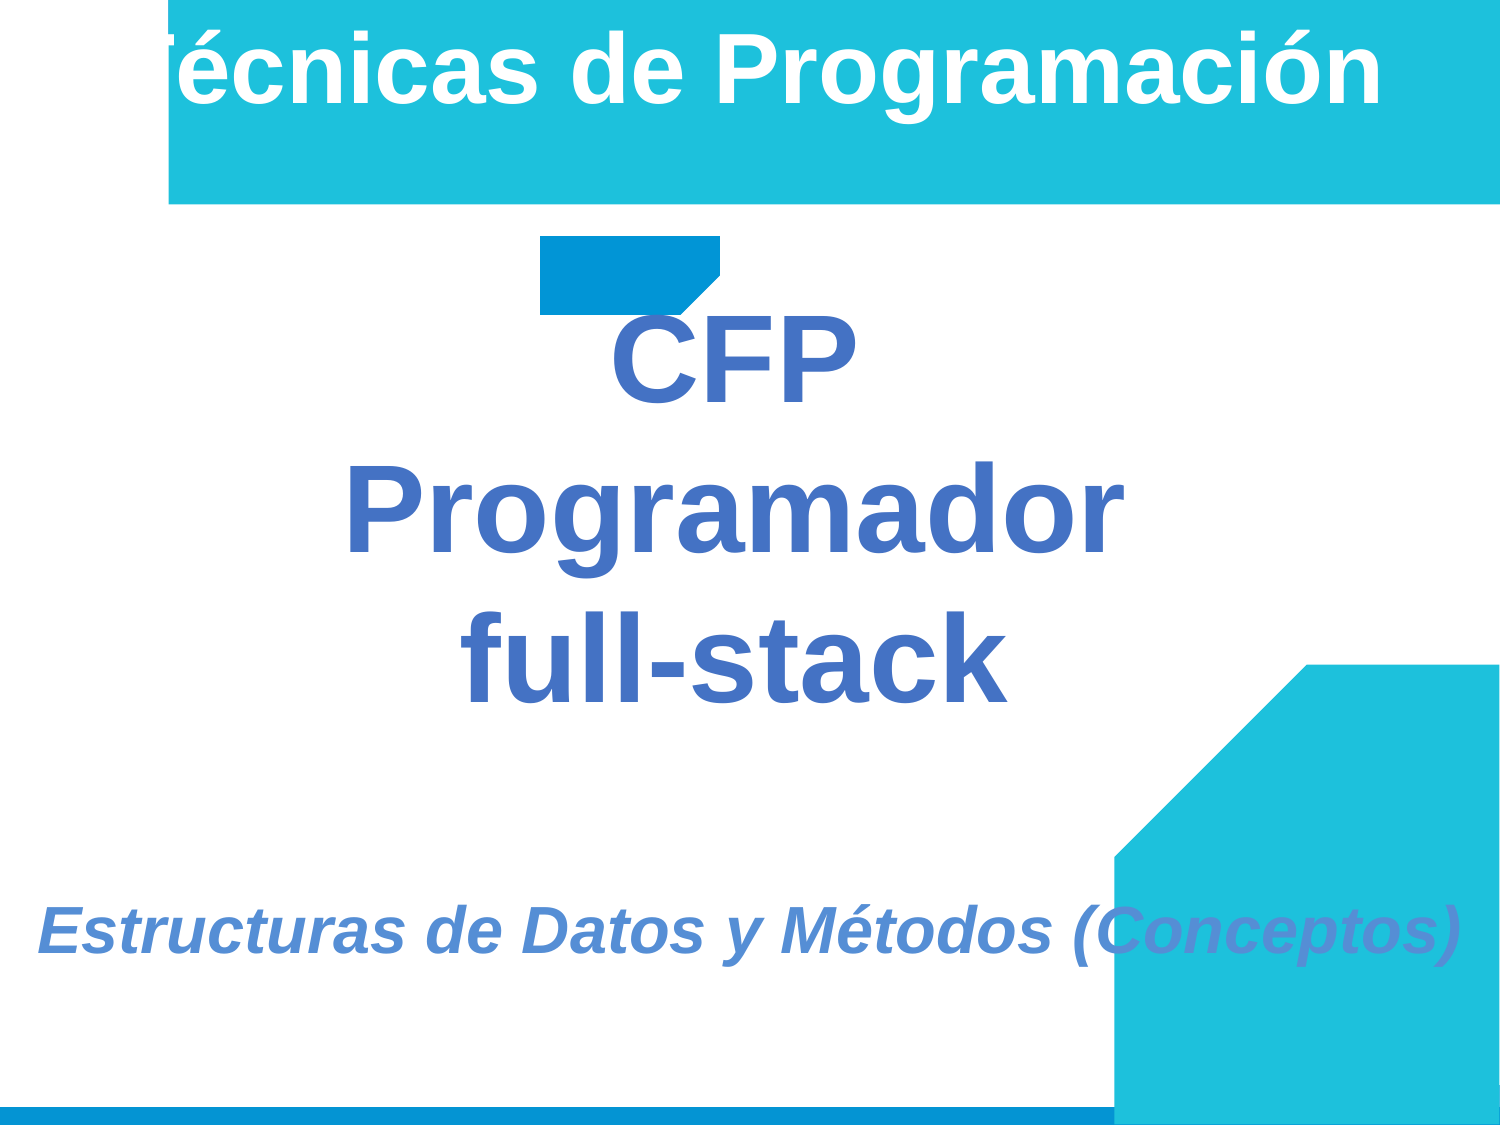

Técnicas de Programación
Estructuras de Datos y Métodos (Conceptos)